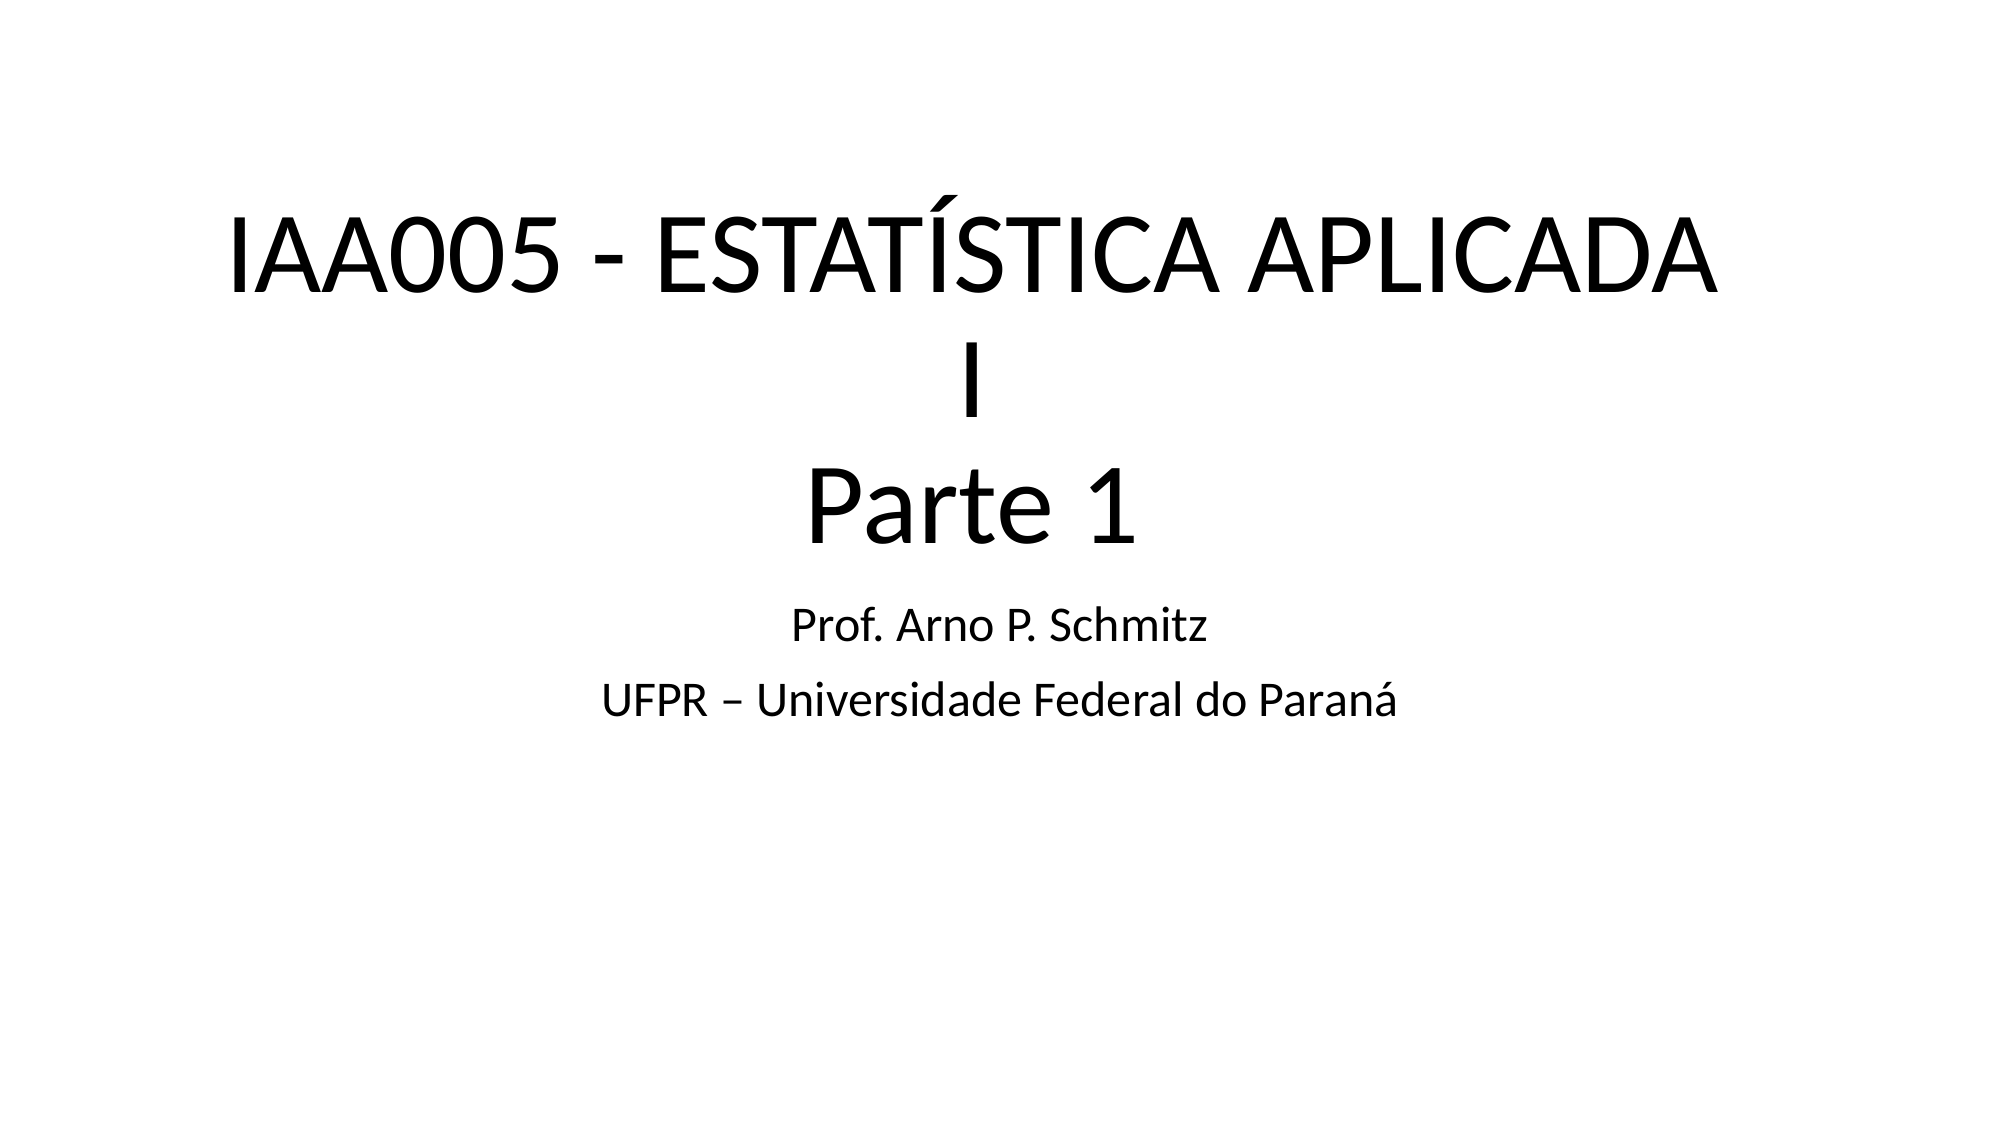

# IAA005 - ESTATÍSTICA APLICADA I Parte 1
Prof. Arno P. Schmitz
UFPR – Universidade Federal do Paraná